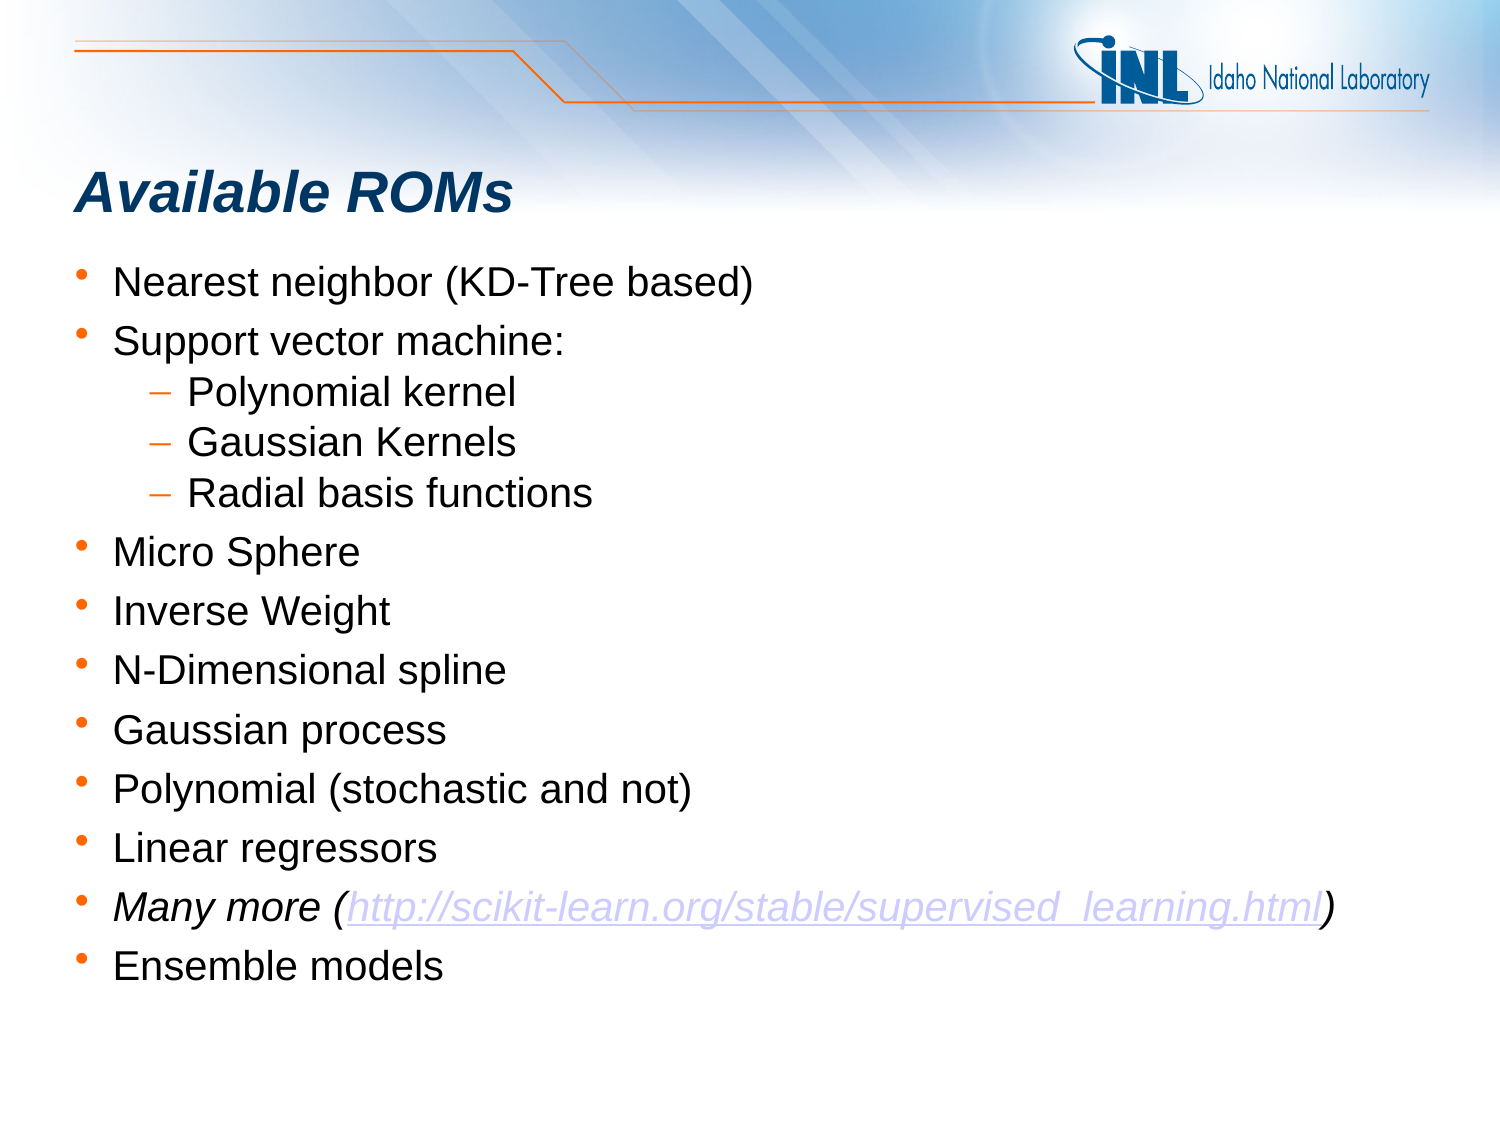

# Available ROMs
Nearest neighbor (KD-Tree based)
Support vector machine:
Polynomial kernel
Gaussian Kernels
Radial basis functions
Micro Sphere
Inverse Weight
N-Dimensional spline
Gaussian process
Polynomial (stochastic and not)
Linear regressors
Many more (http://scikit-learn.org/stable/supervised_learning.html)
Ensemble models